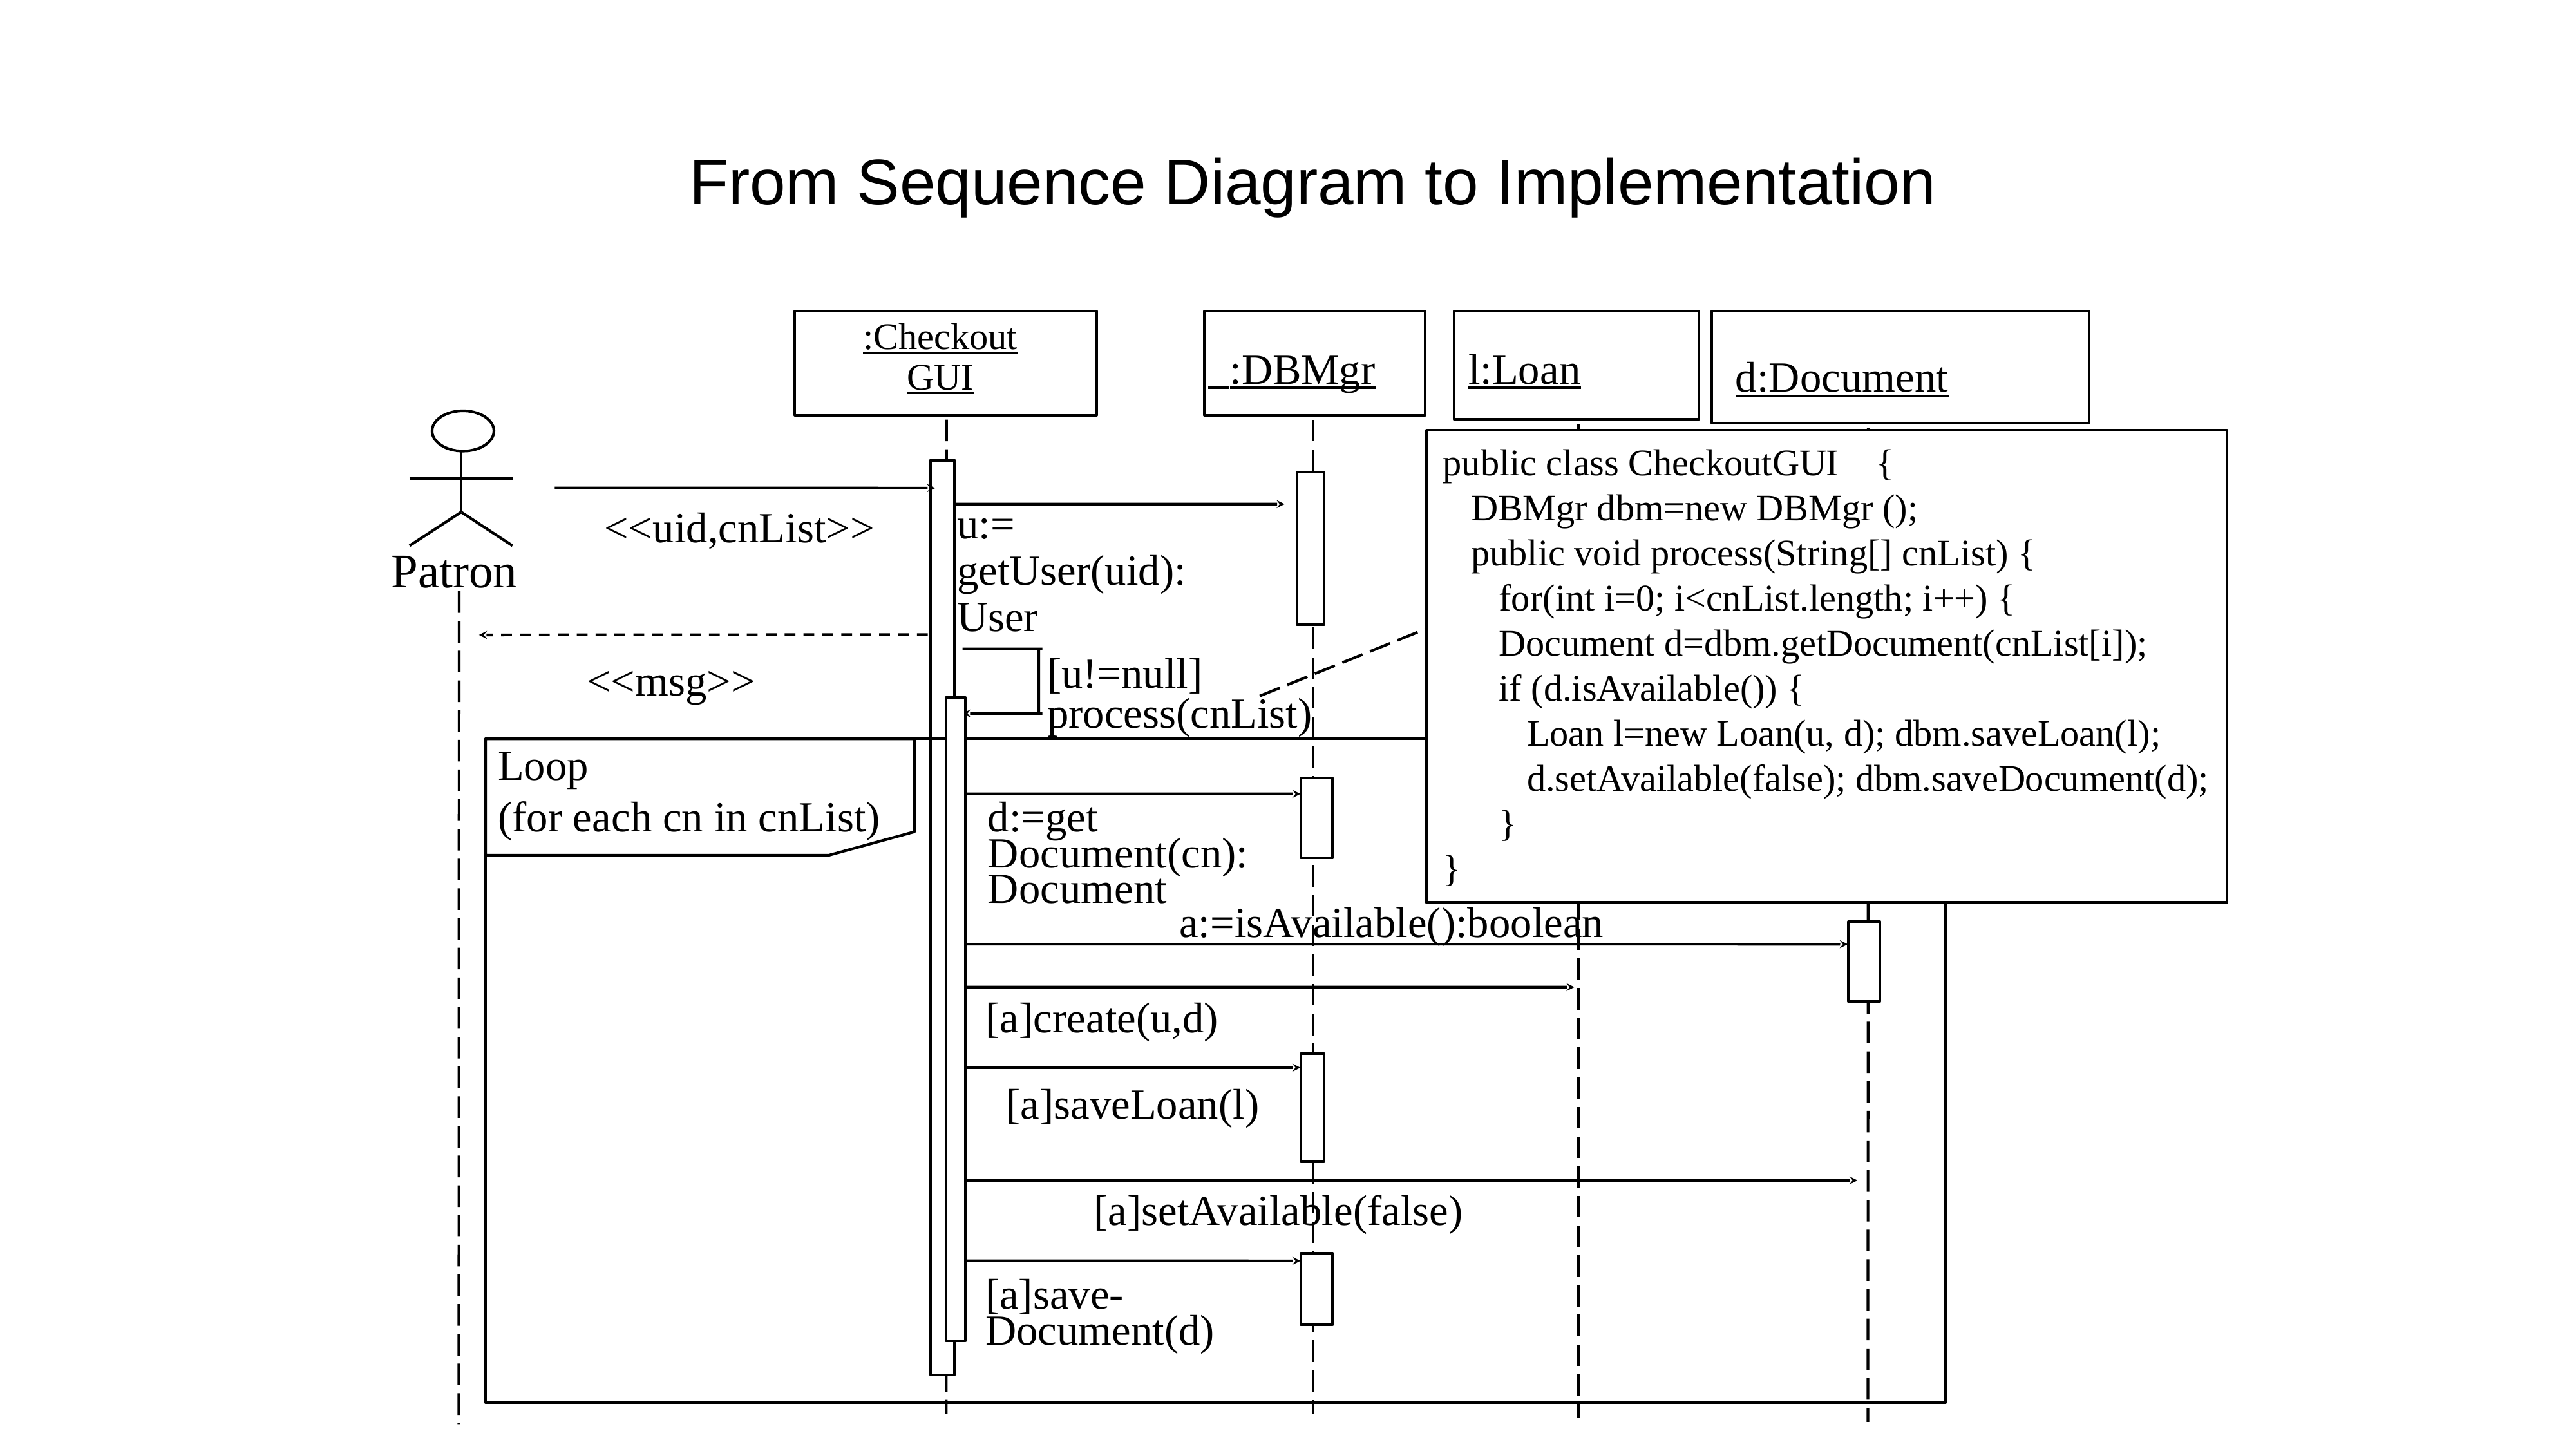

# From Sequence Diagram to Implementation
:Checkout
GUI

  :DBMgr
l:Loan
d:Document

public class CheckoutGUI    {
   DBMgr dbm=new DBMgr ();
   public void process(String[] cnList) {
      for(int i=0; i<cnList.length; i++) {
      Document d=dbm.getDocument(cnList[i]);
      if (d.isAvailable()) {
         Loan l=new Loan(u, d); dbm.saveLoan(l);
         d.setAvailable(false); dbm.saveDocument(d);
      }
}

<<uid,cnList>>
u:=
getUser(uid):
User

Patron

[u!=null]
process(cnList)
<<msg>>

Loop
(for each cn in cnList)

d:=get
Document(cn):
Document

a:=isAvailable():boolean

[a]create(u,d)

[a]saveLoan(l)
[a]setAvailable(false)

[a]save-
Document(d)